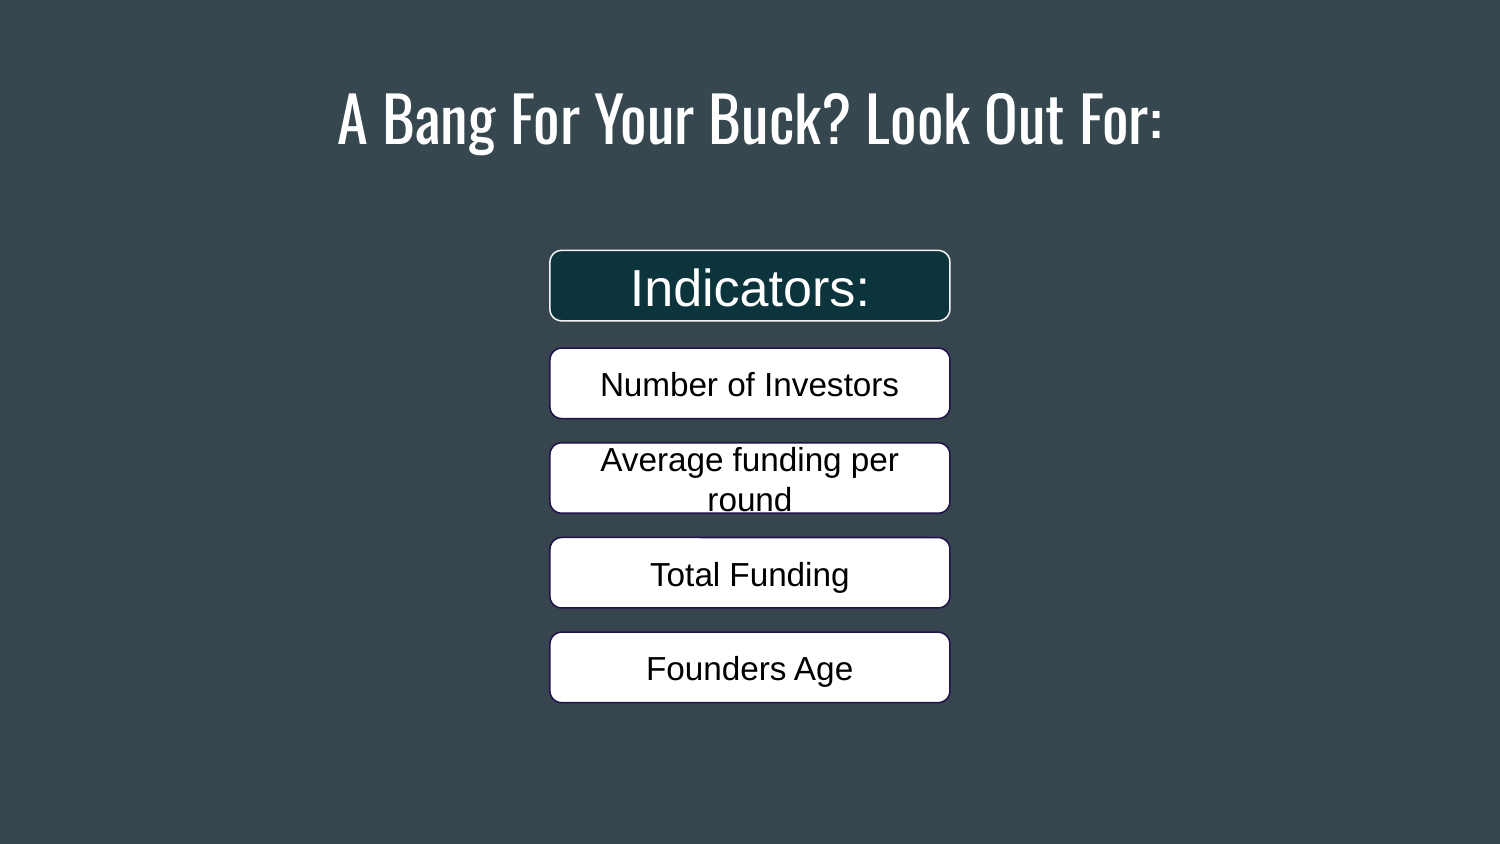

# A Bang For Your Buck? Look Out For:
Indicators:
Number of Investors
Average funding per round
Total Funding
Founders Age